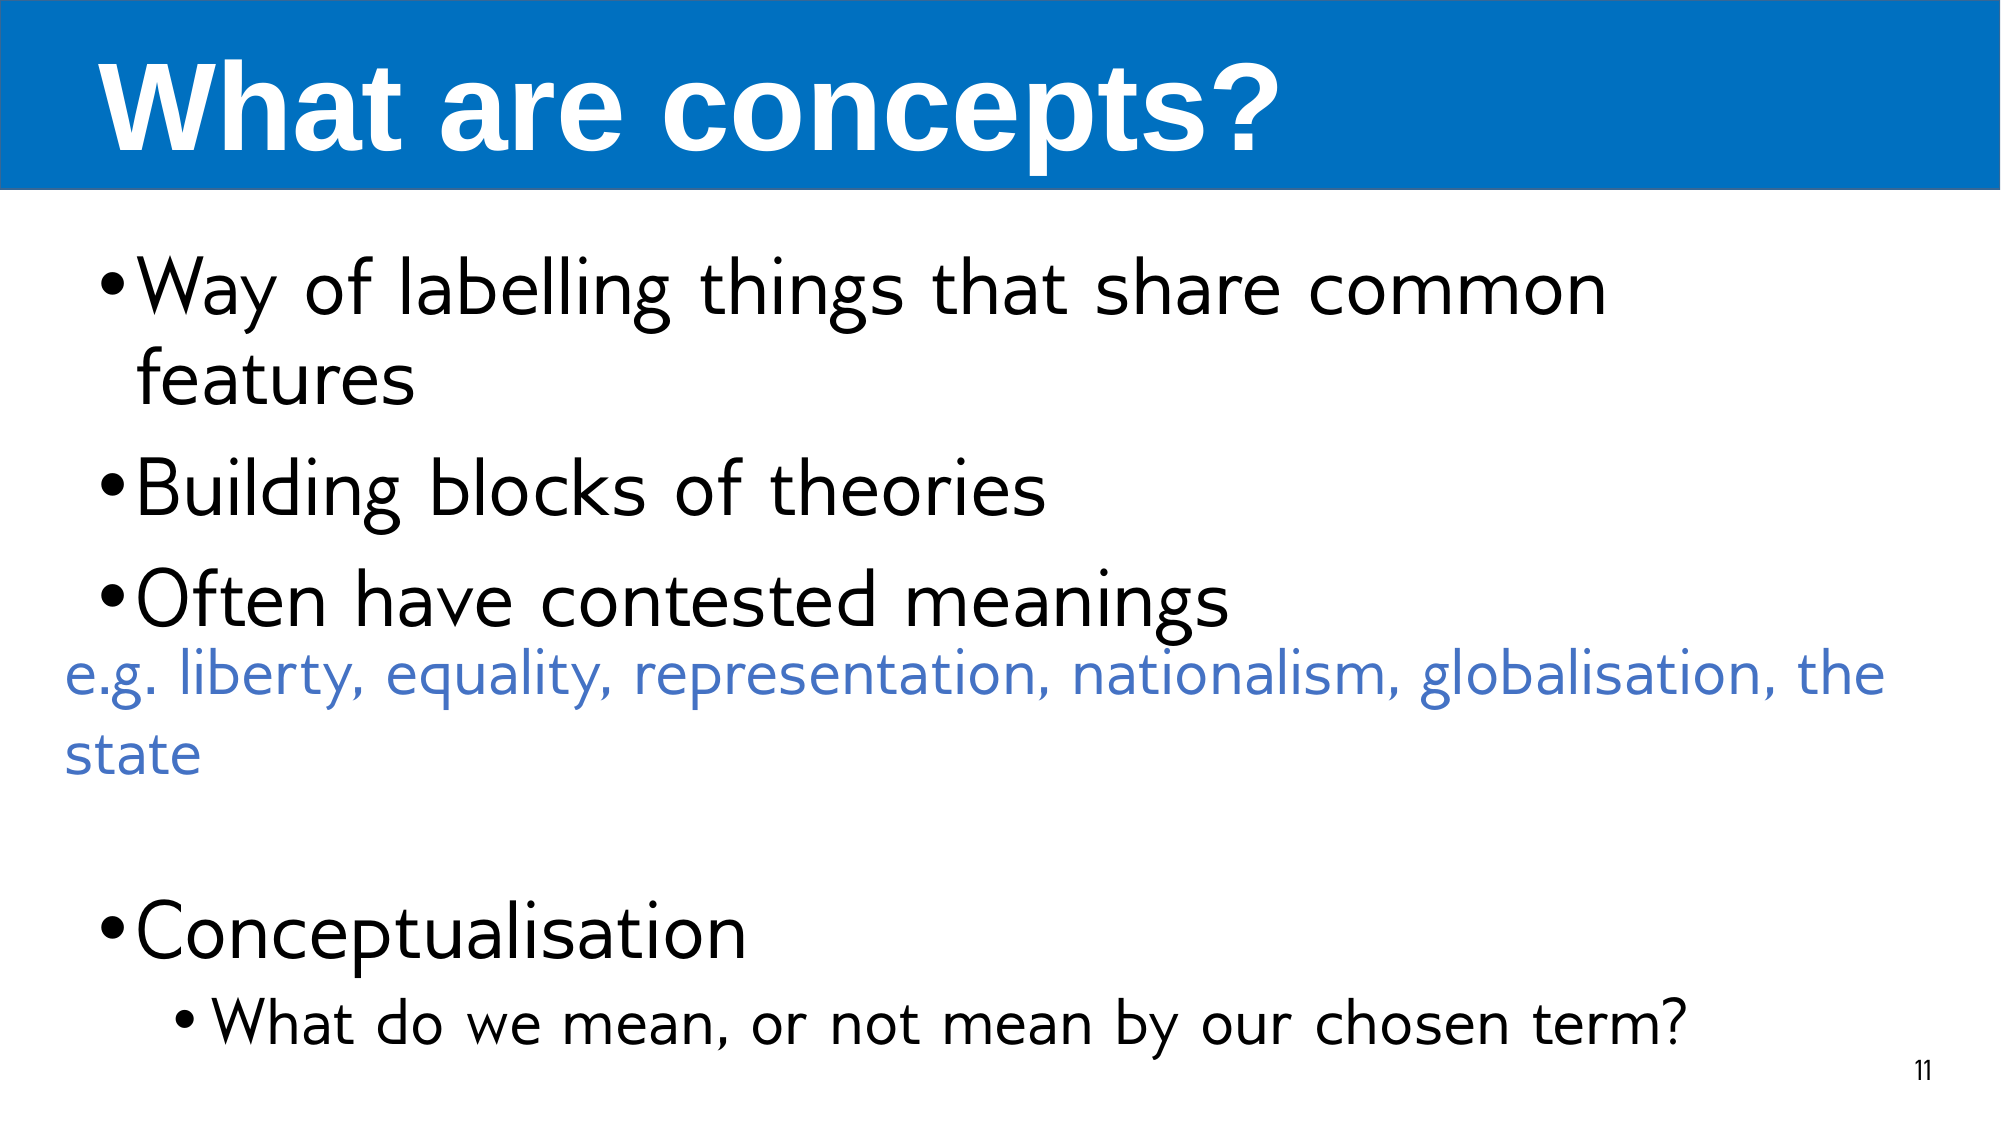

# What are concepts?
Way of labelling things that share common features
Building blocks of theories
Often have contested meanings

Conceptualisation
What do we mean, or not mean by our chosen term?

e.g. liberty, equality, representation, nationalism, globalisation, the state

11